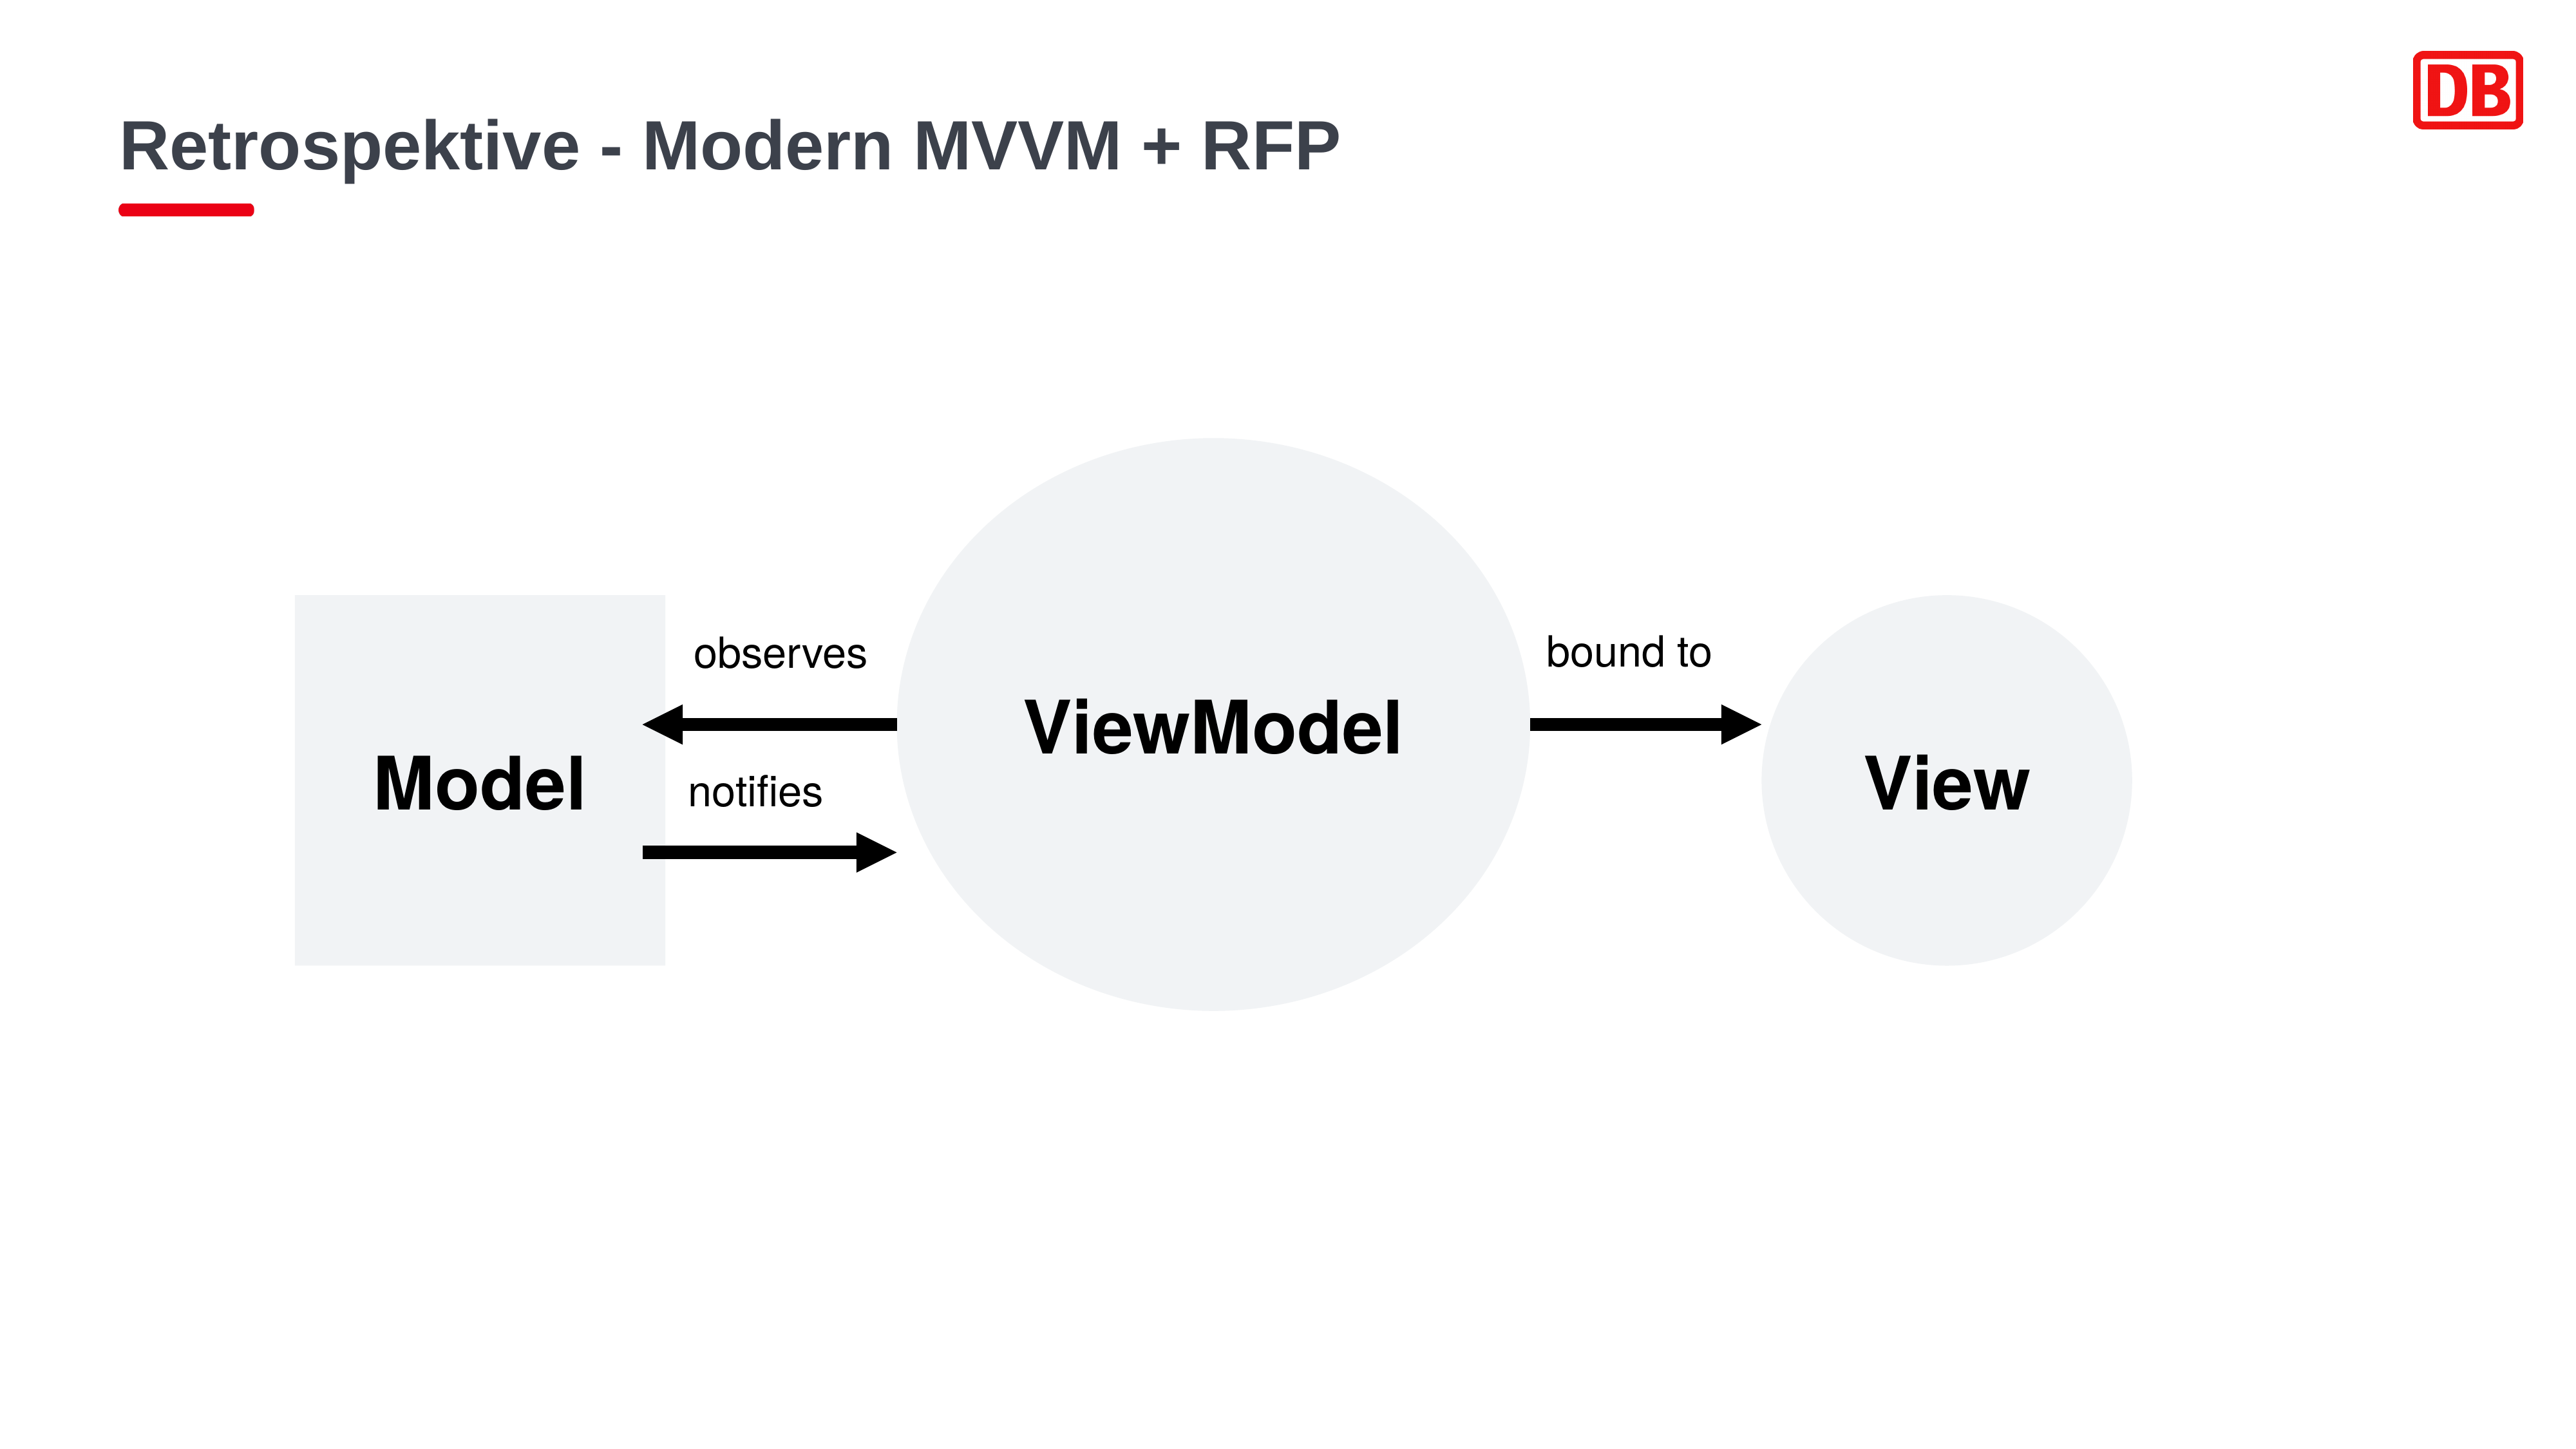

Retrospektive - Modern MVVM + RFP
ViewModel
bound to
Model
observes
View
notifies